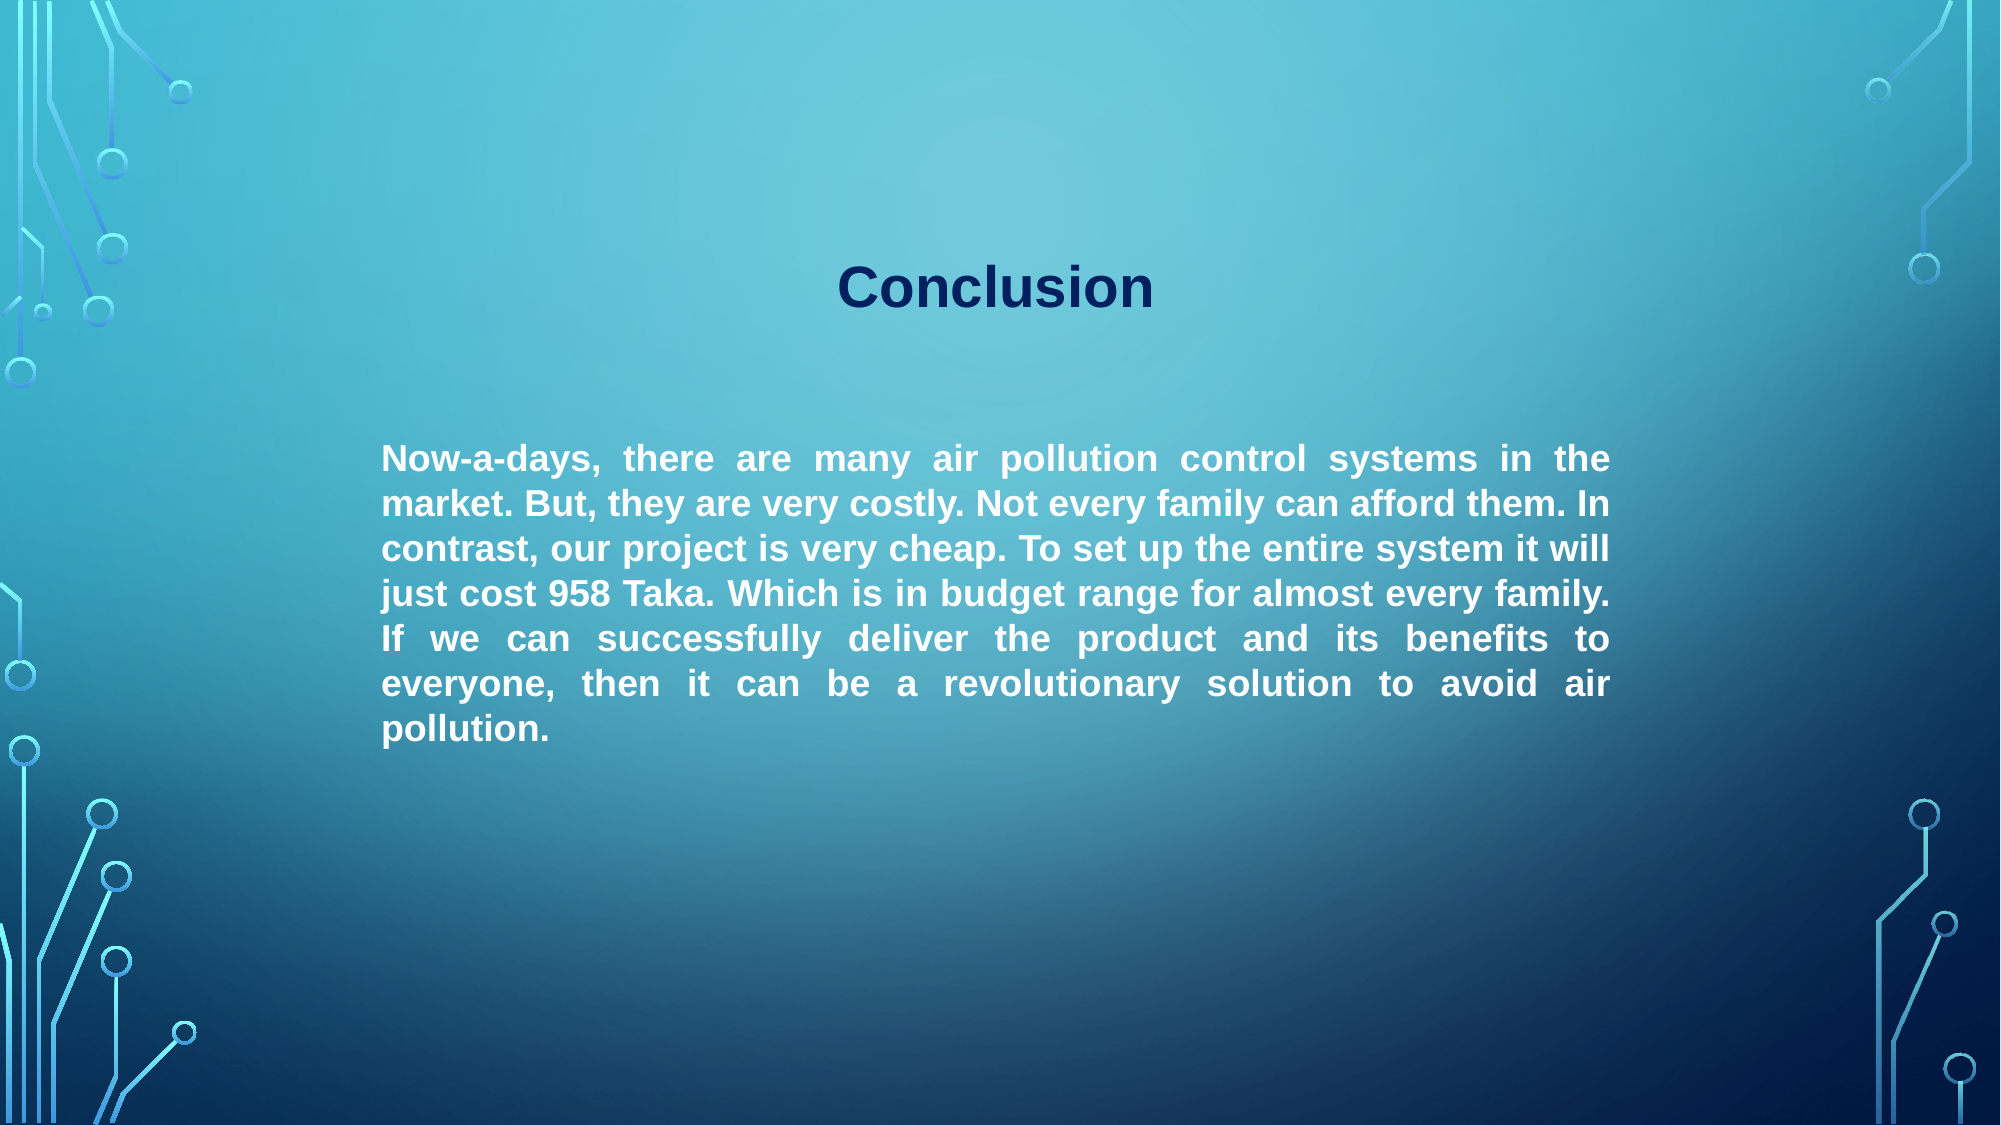

Conclusion

Now-a-days, there are many air pollution control systems in the market. But, they are very costly. Not every family can afford them. In contrast, our project is very cheap. To set up the entire system it will just cost 958 Taka. Which is in budget range for almost every family. If we can successfully deliver the product and its benefits to everyone, then it can be a revolutionary solution to avoid air pollution.